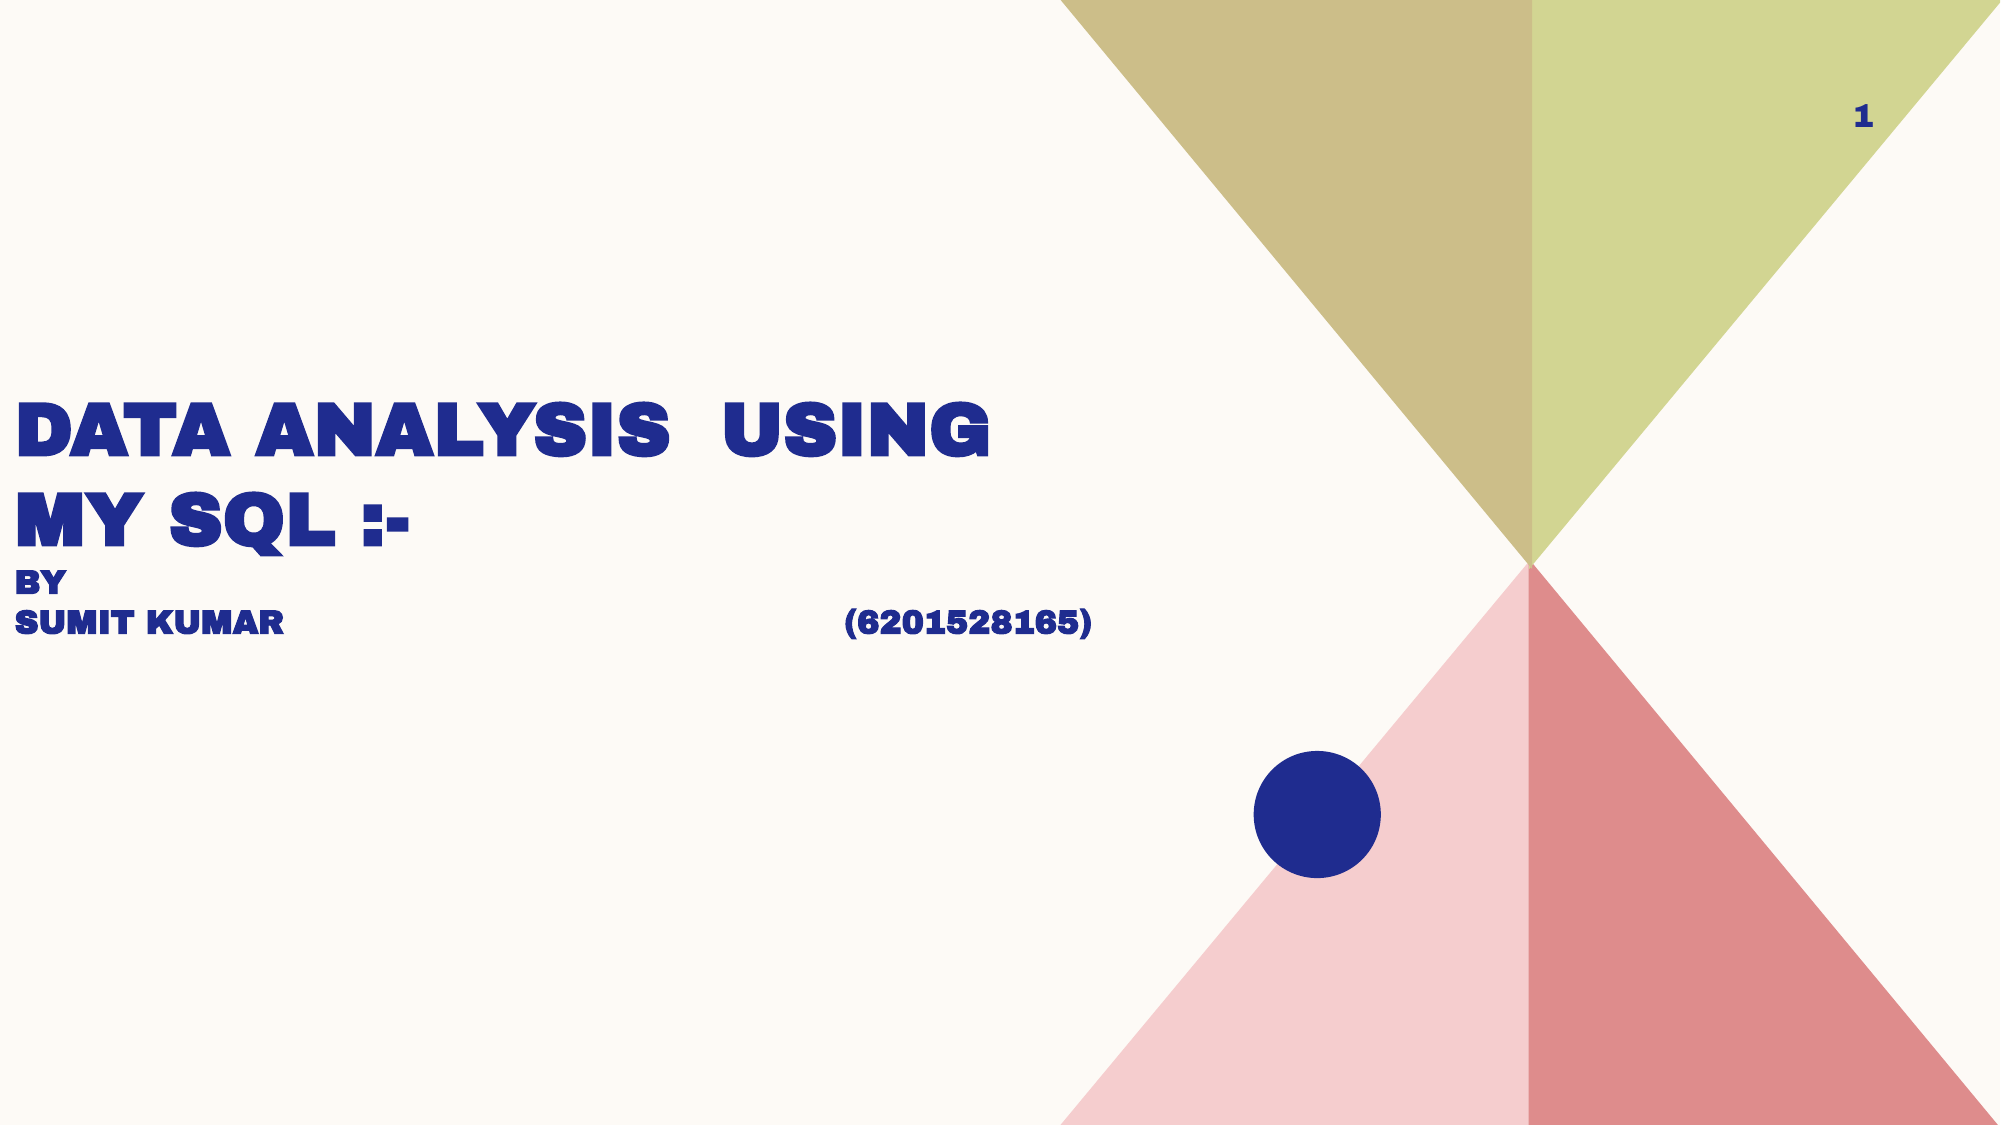

# Data analysis  using MY SQL :- by SUMIT KUMar                                                   (6201528165)
1